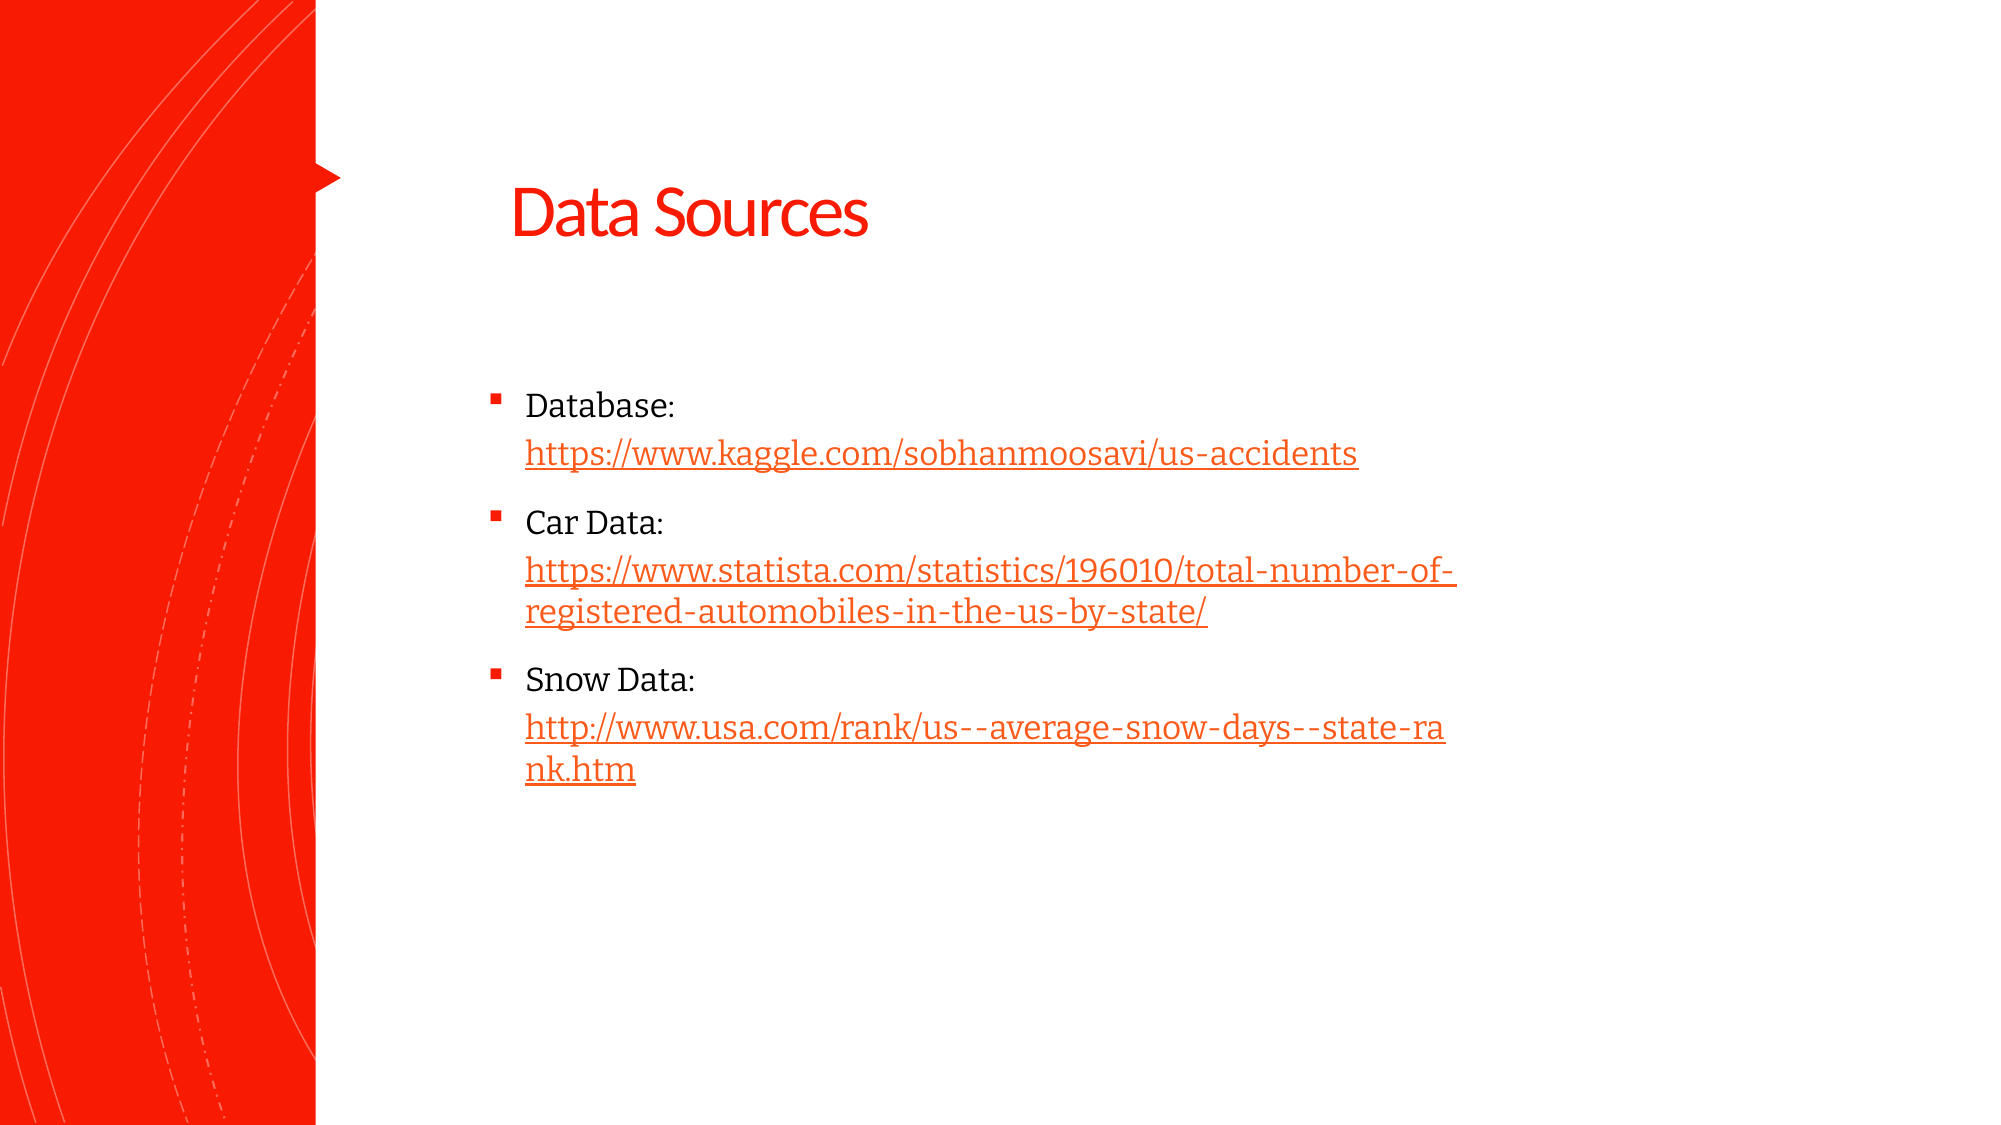

# Data Sources

Database: https://www.kaggle.com/sobhanmoosavi/us-accidents
Car Data: https://www.statista.com/statistics/196010/total-number-of-registered-automobiles-in-the-us-by-state/
Snow Data: http://www.usa.com/rank/us--average-snow-days--state-rank.htm